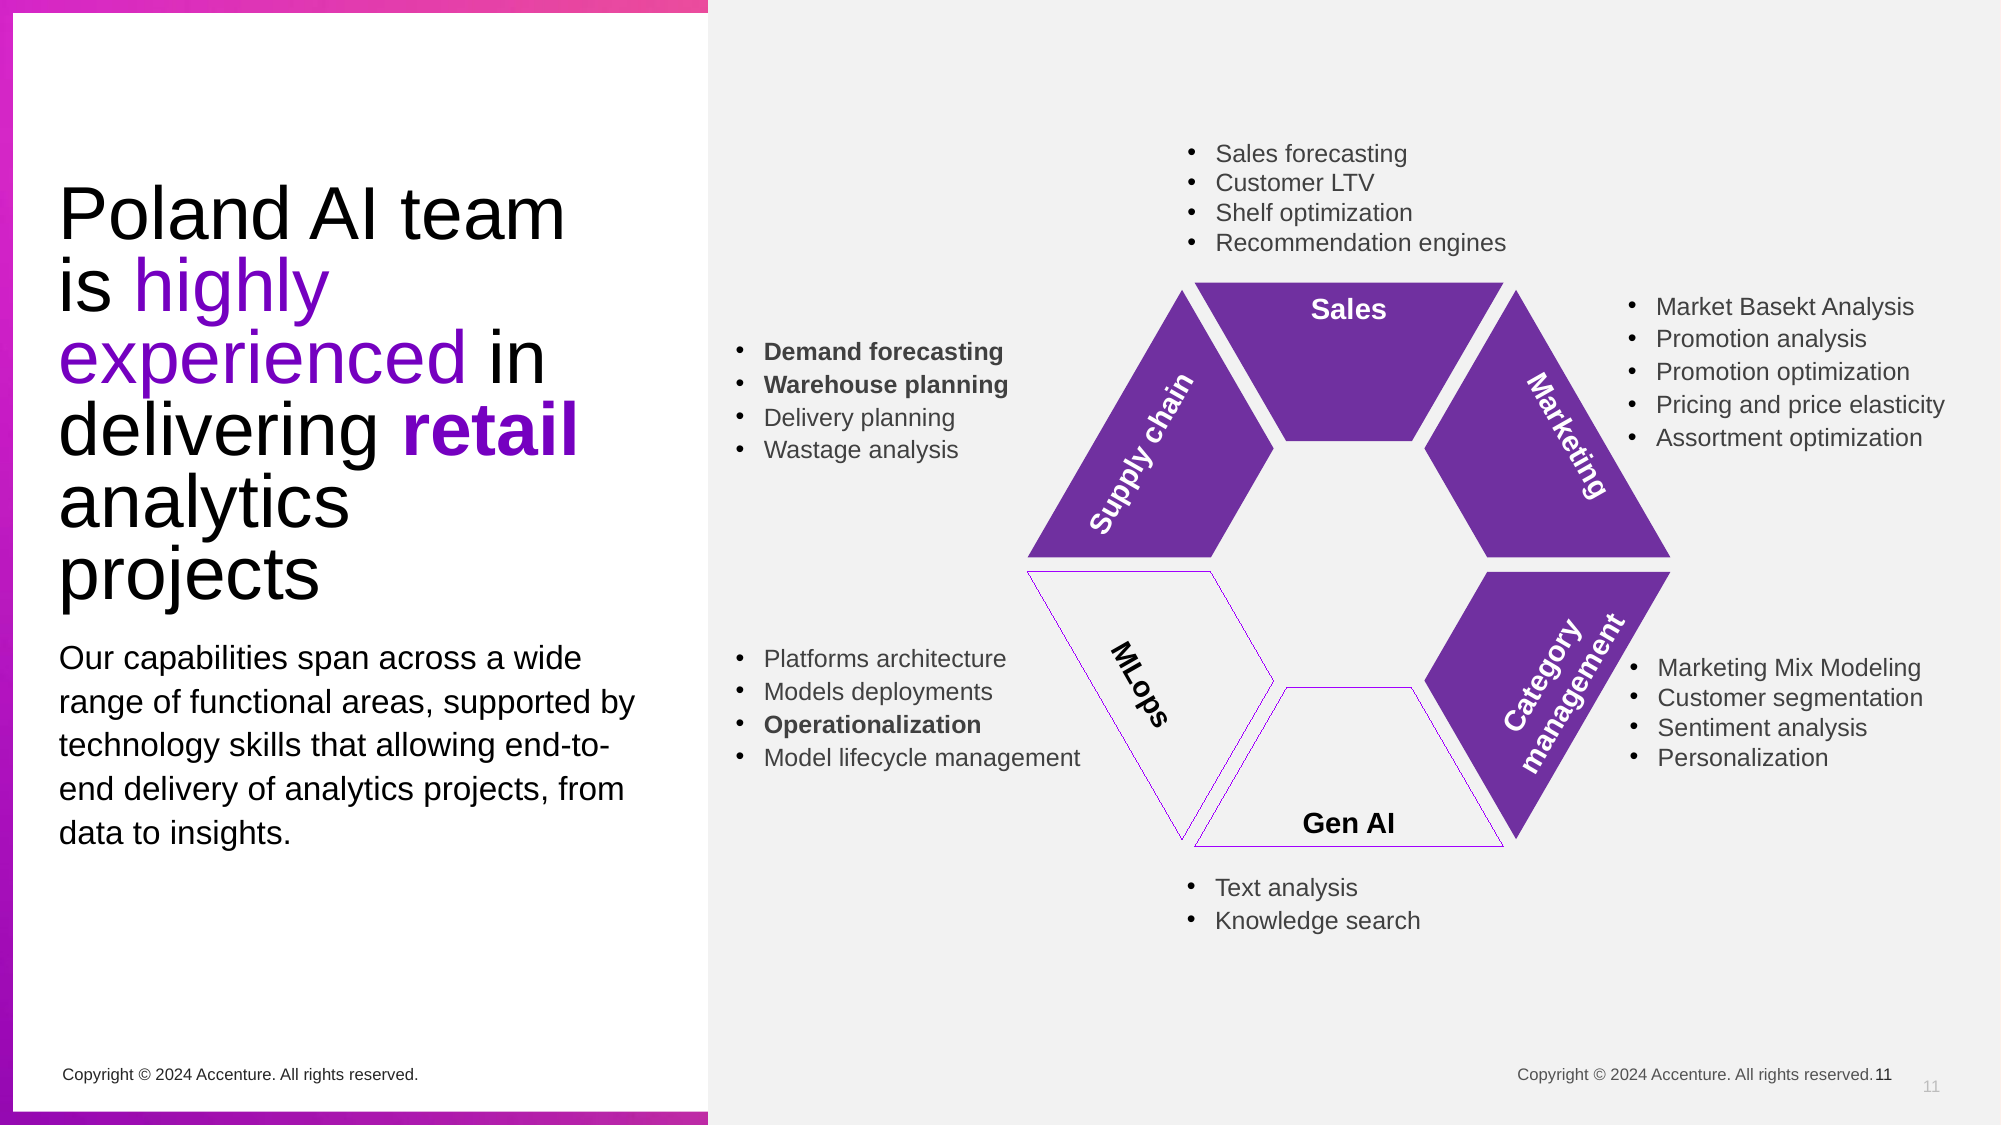

Sales forecasting
Customer LTV
Shelf optimization
Recommendation engines
Poland AI team is highly experienced in delivering retail analytics projectsnts:
Sales
Market Basekt Analysis
Promotion analysis
Promotion optimization
Pricing and price elasticity
Assortment optimization

Demand forecasting
Warehouse planning
Delivery planning
Wastage analysis
Marketing
Supply chain

Our capabilities span across a wide range of functional areas, supported by technology skills that allowing end-to-end delivery of analytics projects, from data to insights.
Platforms architecture
Models deployments
Operationalization
Model lifecycle management
Category management
Marketing Mix Modeling
Customer segmentation
Sentiment analysis
Personalization
MLops
Gen AI
Text analysis
Knowledge search
11
Copyright © 2024 Accenture. All rights reserved.
11